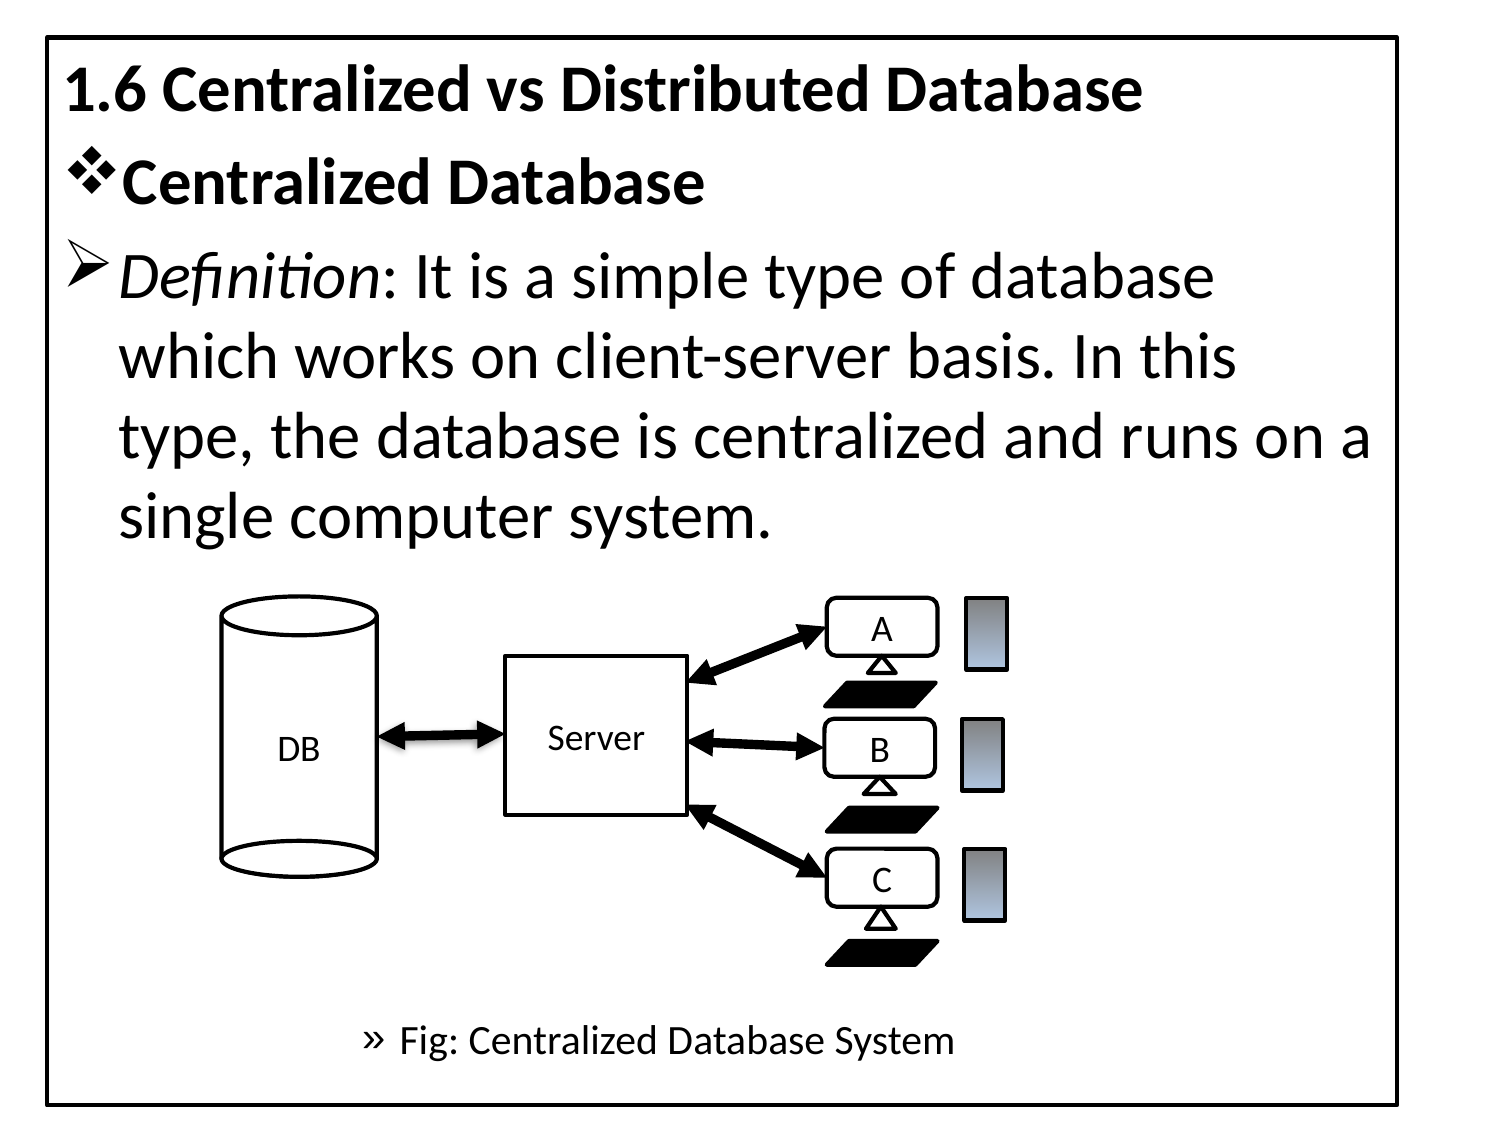

1.6 Centralized vs Distributed Database
Centralized Database
Definition: It is a simple type of database which works on client-server basis. In this type, the database is centralized and runs on a single computer system.

Fig: Centralized Database System
DB
A

Server

B

C